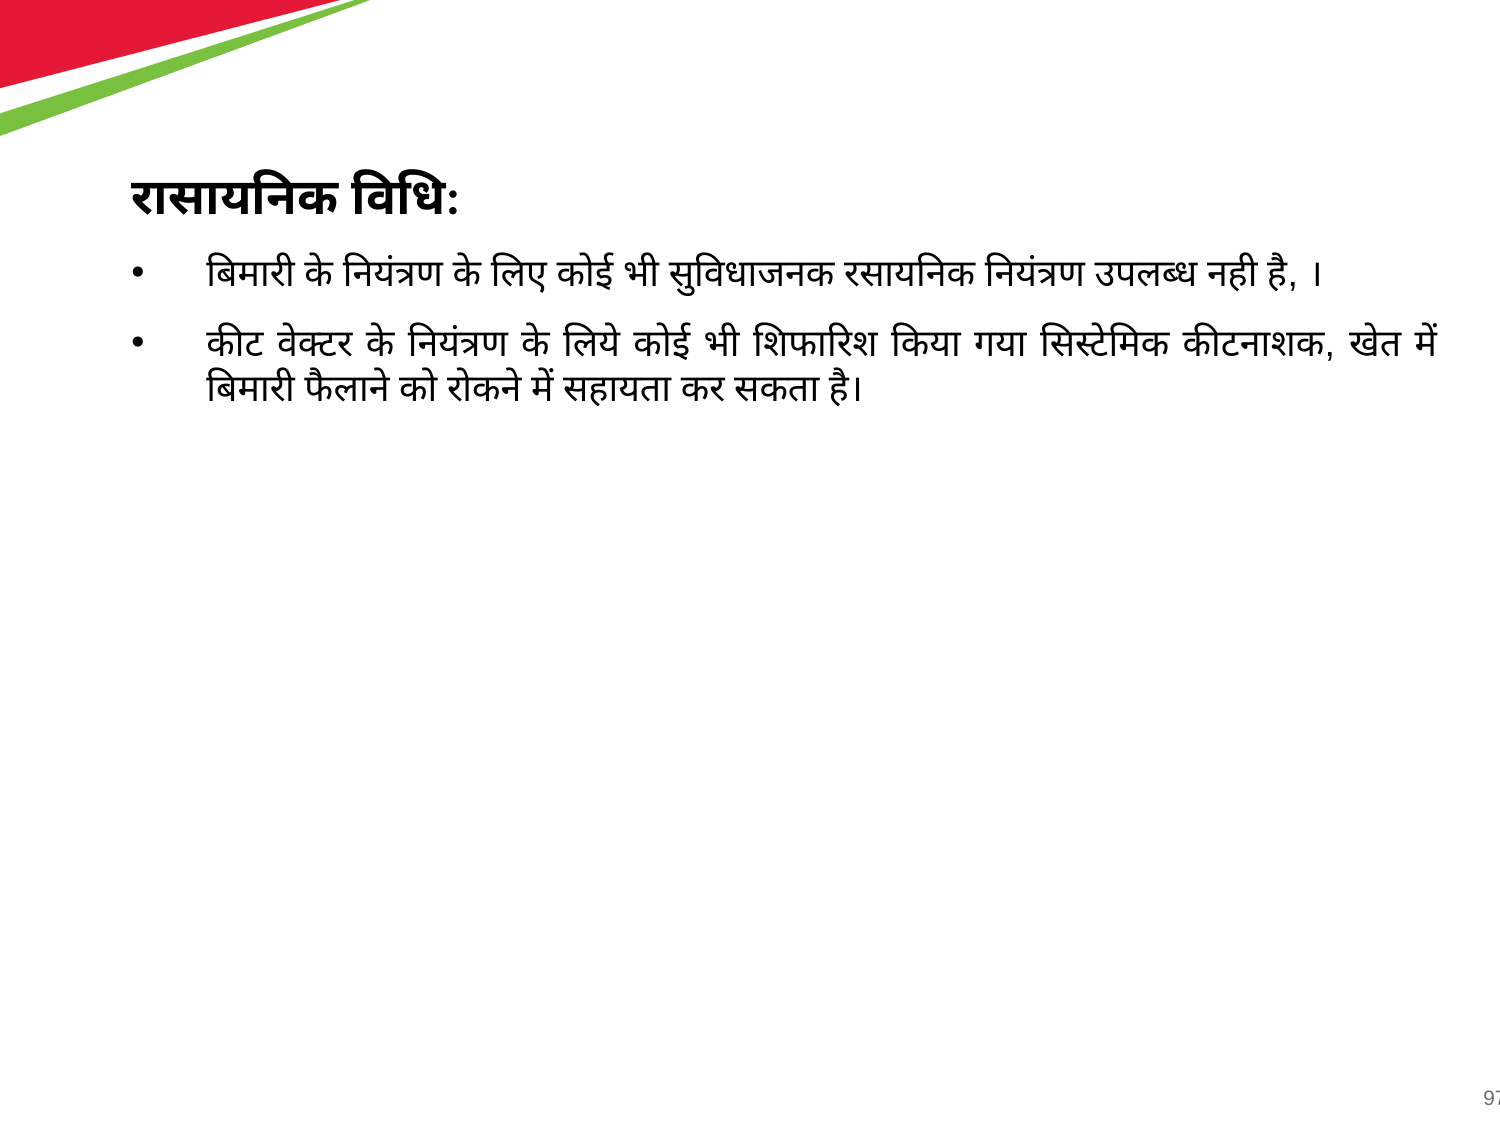

रासायनिक विधि:
बिमारी के नियंत्रण के लिए कोई भी सुविधाजनक रसायनिक नियंत्रण उपलब्ध नही है, ।
कीट वेक्टर के नियंत्रण के लिये कोई भी शिफारिश किया गया सिस्टेमिक कीटनाशक, खेत में बिमारी फैलाने को रोकने में सहायता कर सकता है।